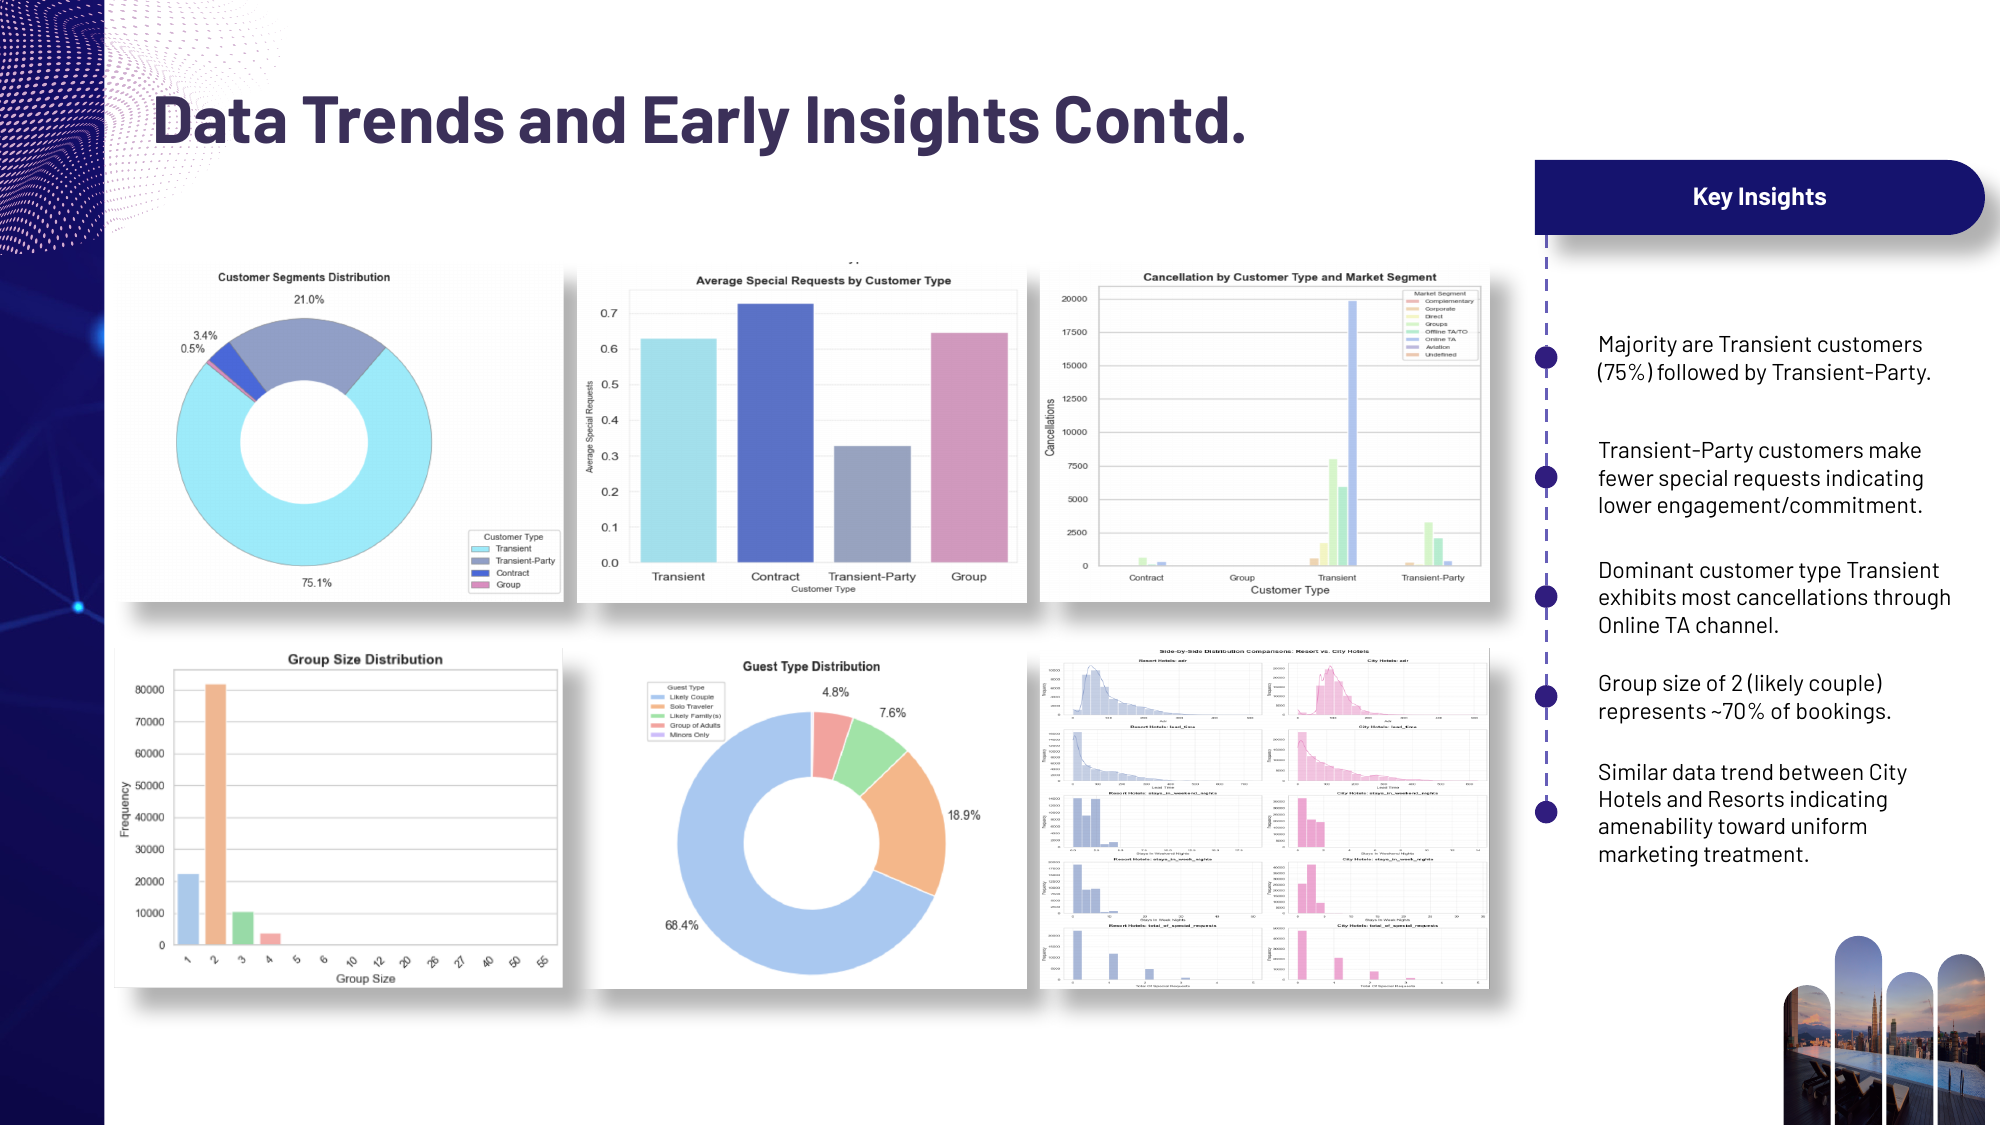

# Data Trends and Early Insights Contd.

Key Insights

Majority are Transient customers (75%) followed by Transient-Party.

Transient-Party customers make fewer special requests indicating lower engagement/commitment.

Dominant customer type Transient exhibits most cancellations through Online TA channel.

Group size of 2 (likely couple) represents ~70% of bookings.

Similar data trend between City Hotels and Resorts indicating amenability toward uniform marketing treatment.